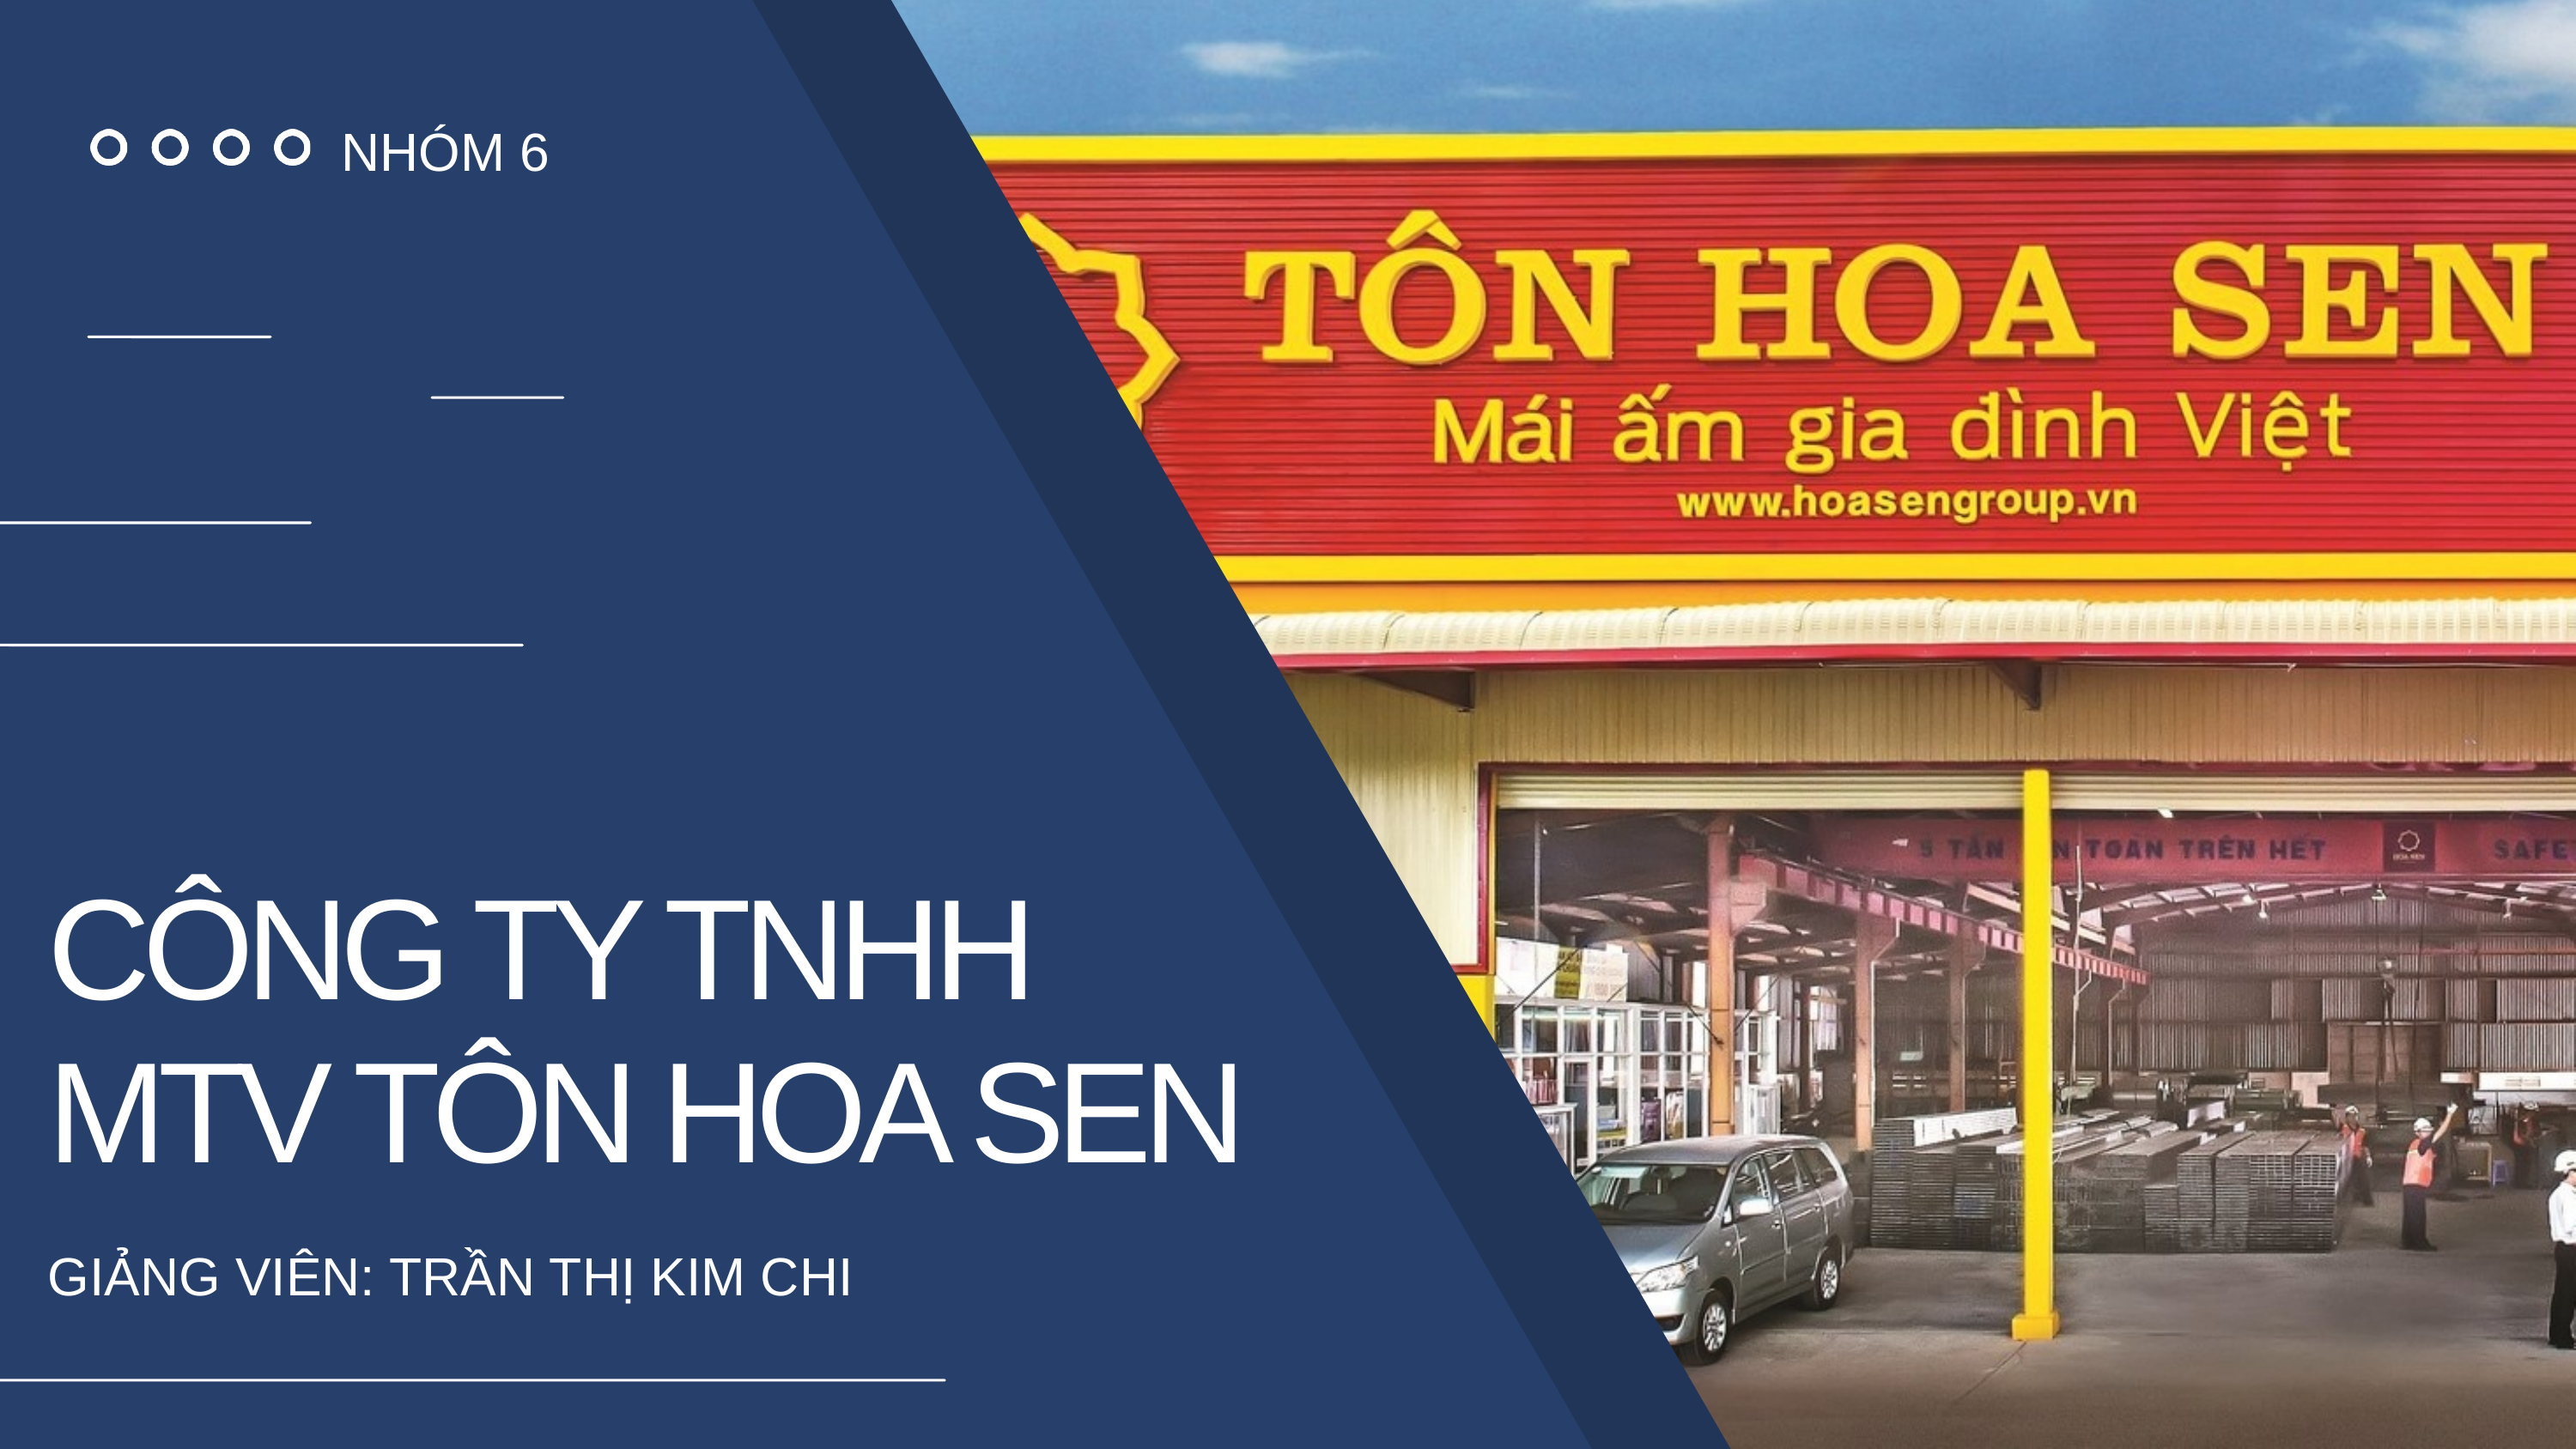

NHÓM 6

CÔNG TY TNHH
MTV TÔN HOA SEN
GIẢNG VIÊN: TRẦN THỊ KIM CHI